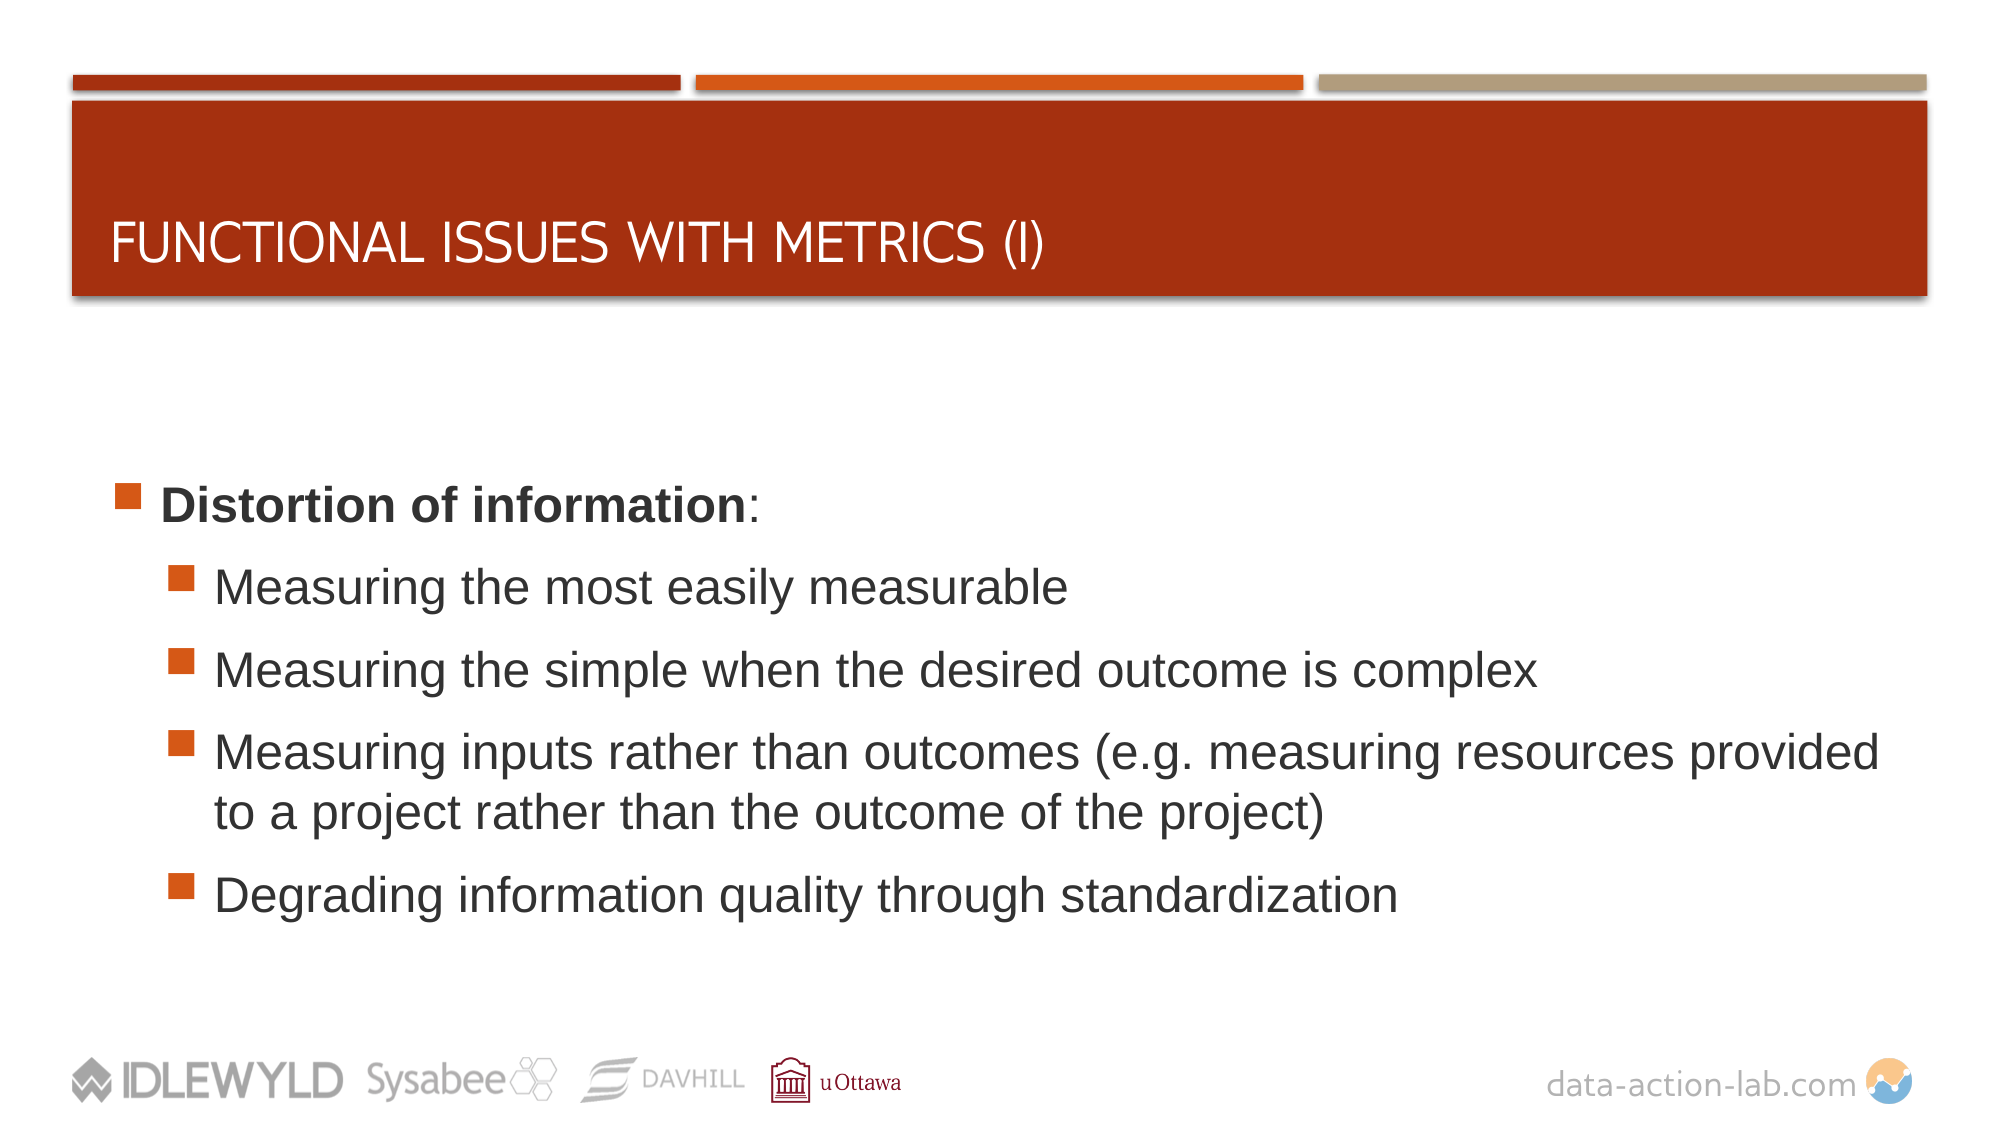

# Functional Issues with Metrics (I)
Distortion of information:
Measuring the most easily measurable
Measuring the simple when the desired outcome is complex
Measuring inputs rather than outcomes (e.g. measuring resources provided to a project rather than the outcome of the project)
Degrading information quality through standardization